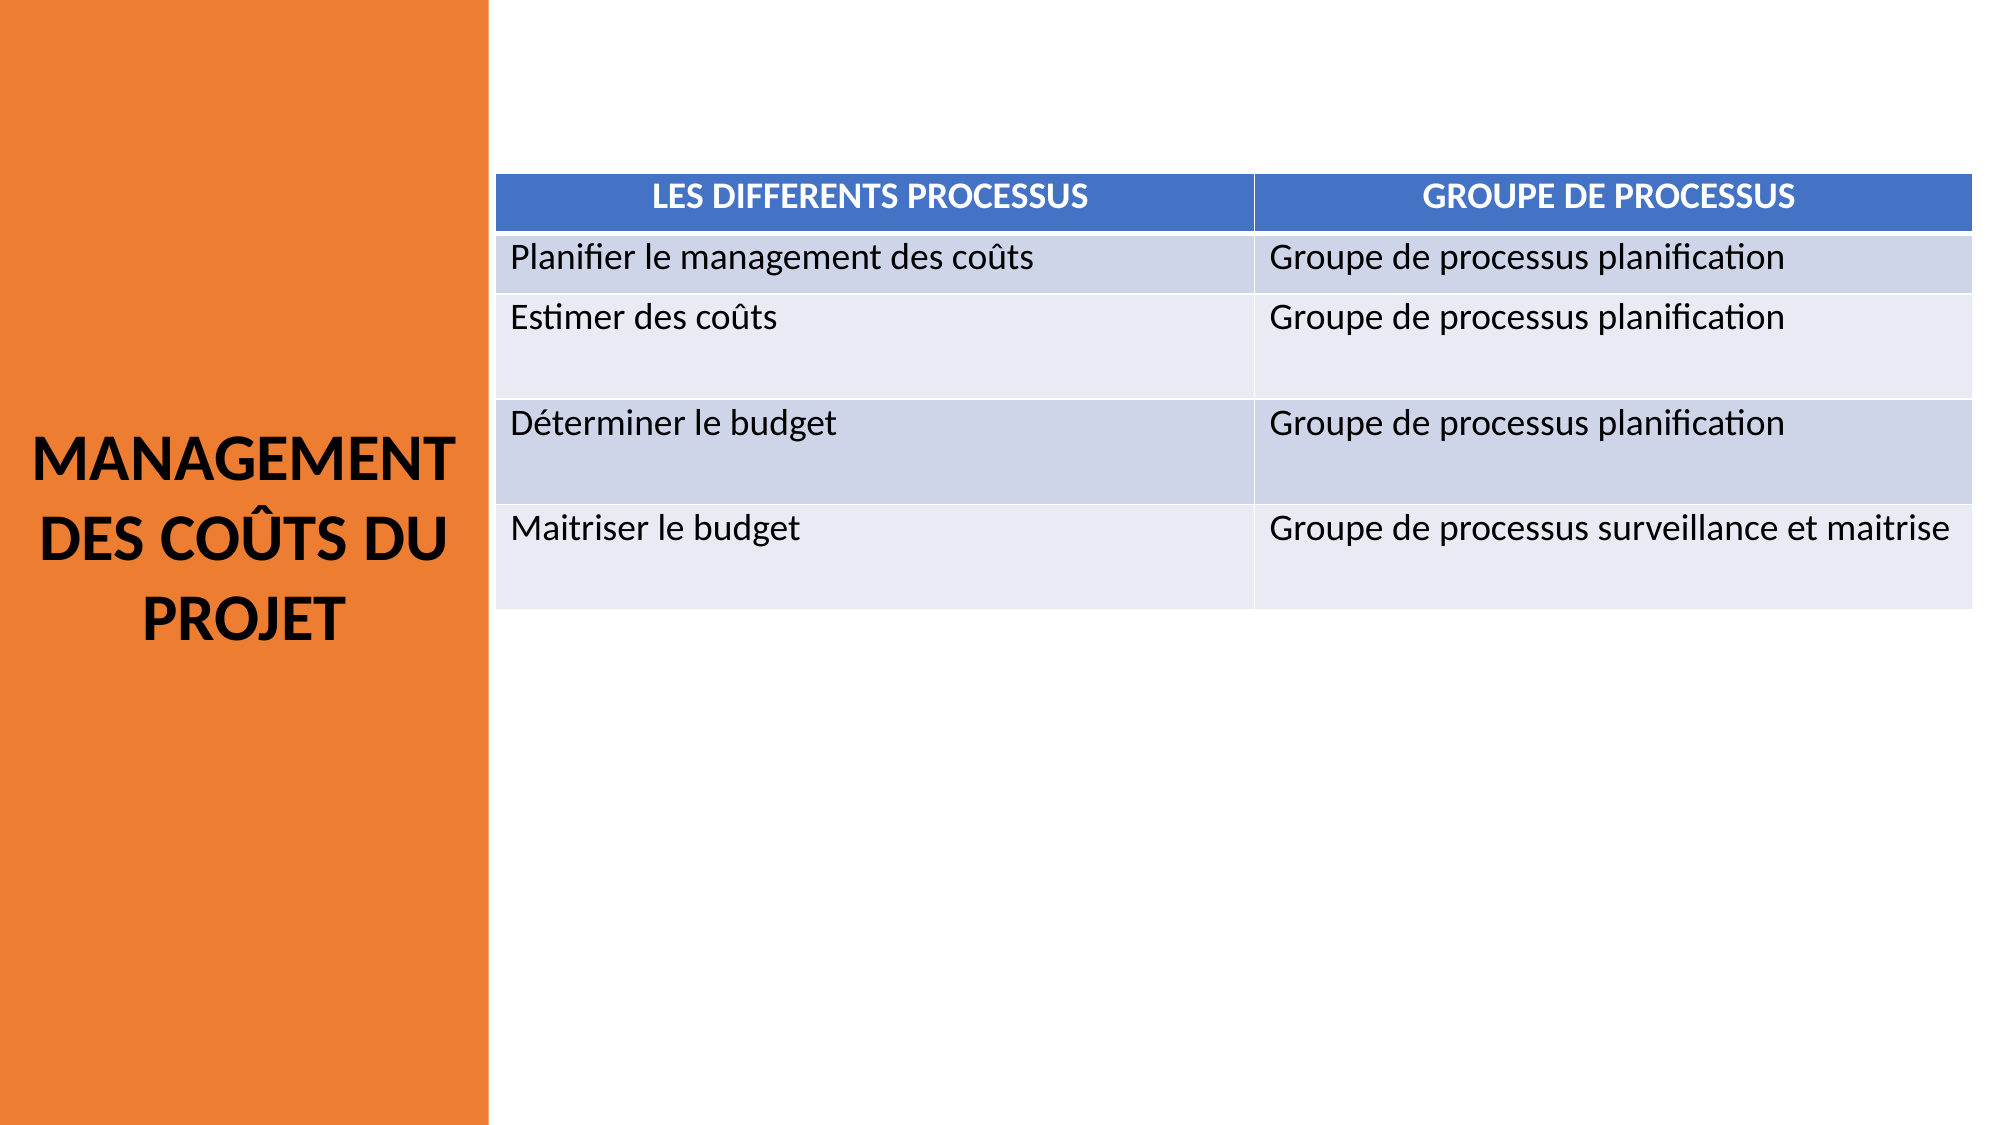

| LES DIFFERENTS PROCESSUS | GROUPE DE PROCESSUS |
| --- | --- |
| Planifier le management des coûts | Groupe de processus planification |
| Estimer des coûts | Groupe de processus planification |
| Déterminer le budget | Groupe de processus planification |
| Maitriser le budget | Groupe de processus surveillance et maitrise |
MANAGEMENT DES COÛTS DU PROJET